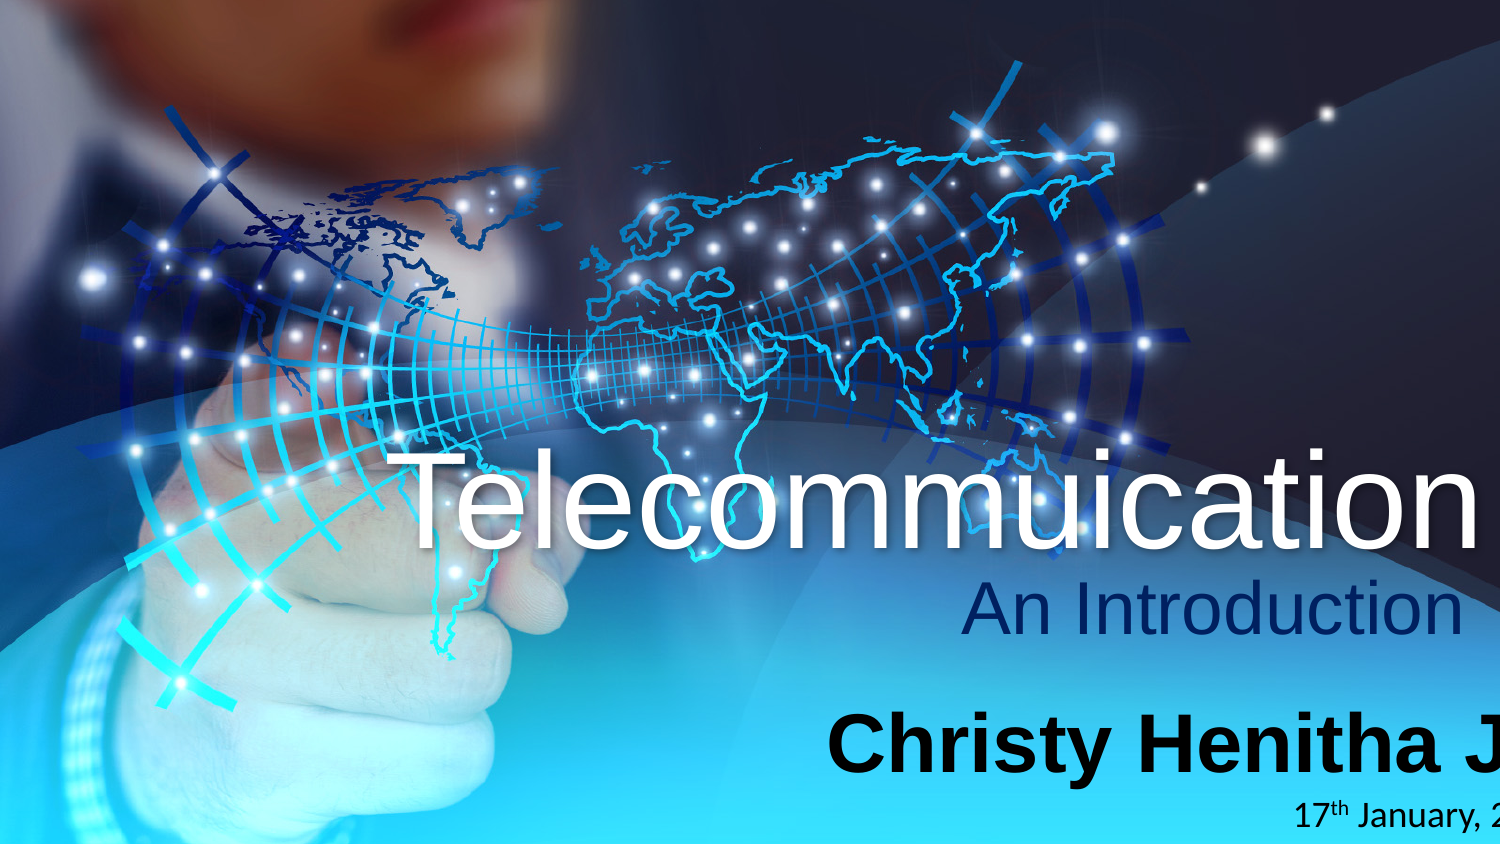

# Telecommuication
An Introduction
Christy Henitha JV
17th January, 2020